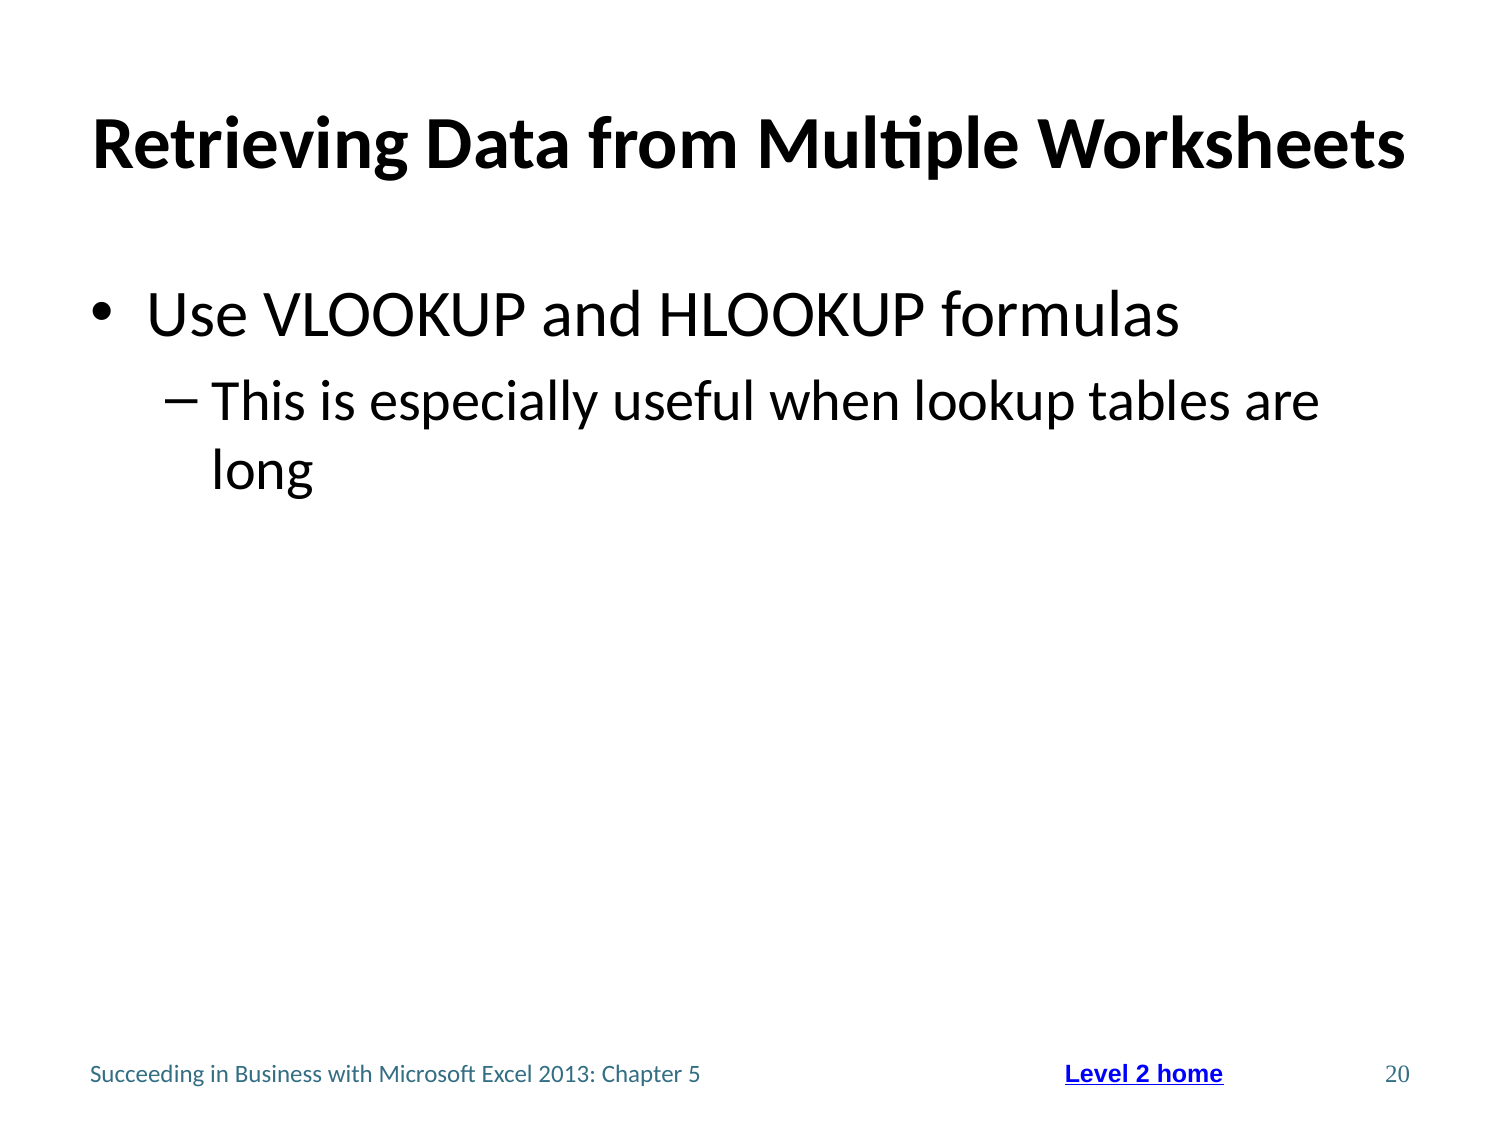

# Retrieving Data from Multiple Worksheets
Use VLOOKUP and HLOOKUP formulas
This is especially useful when lookup tables are long
Succeeding in Business with Microsoft Excel 2013: Chapter 5
20
Level 2 home